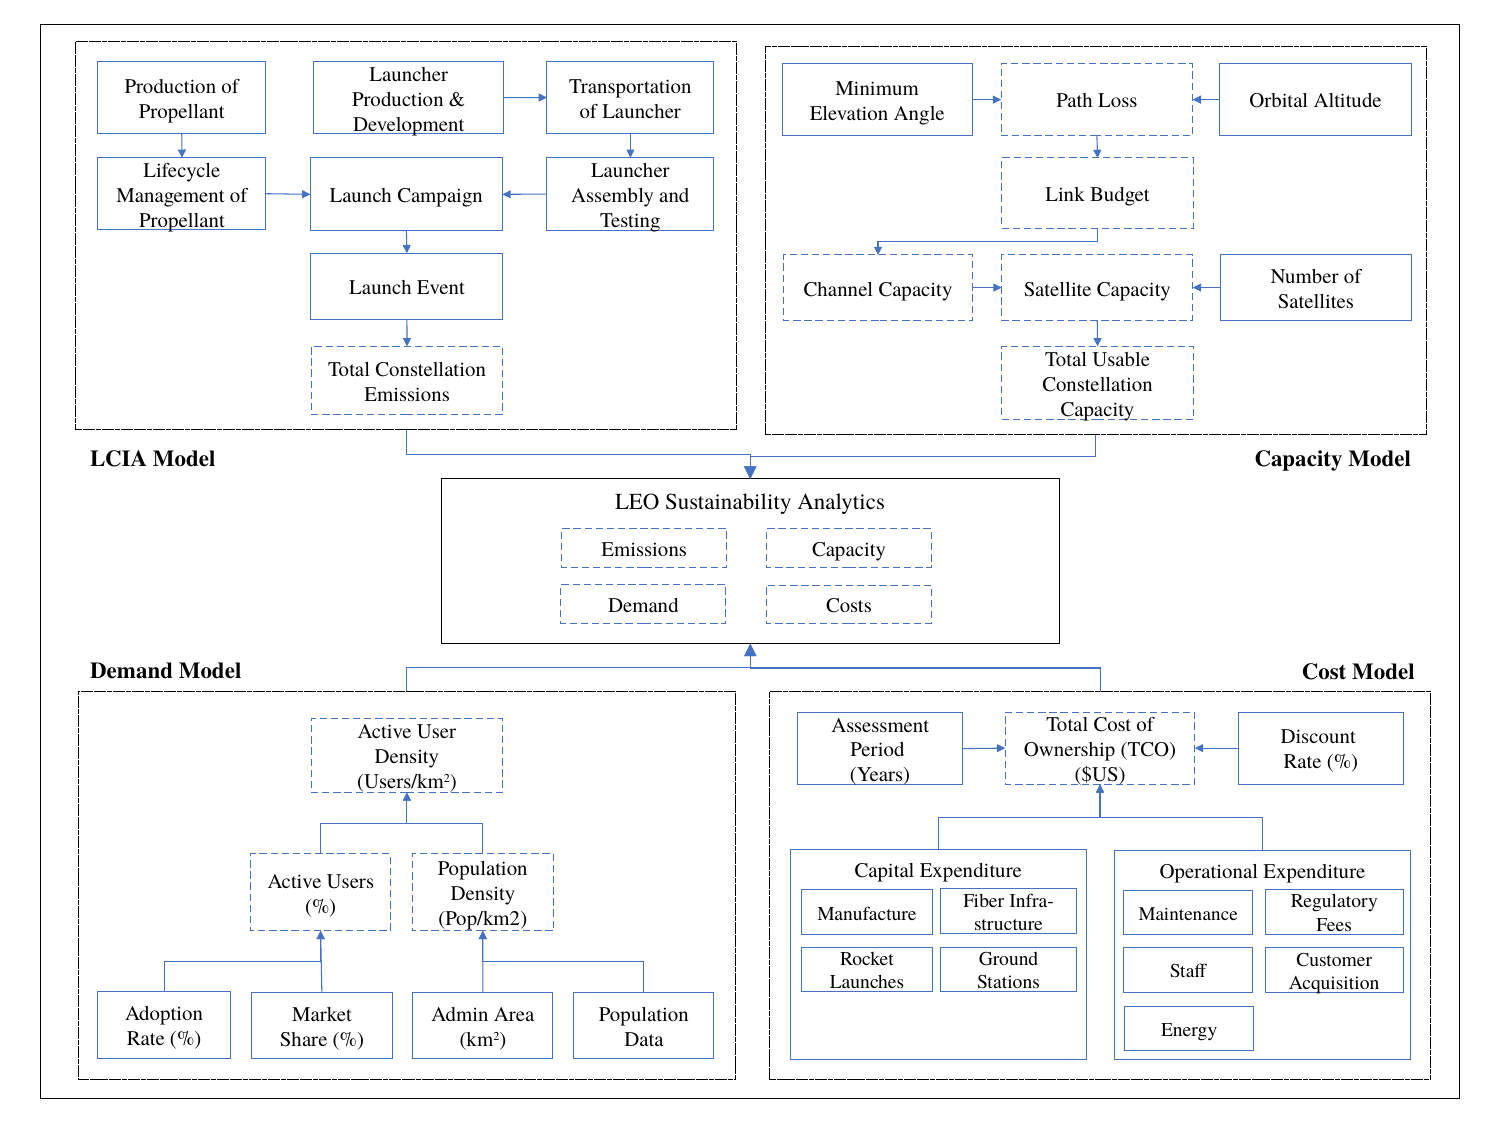

Production of Propellant
Transportation of Launcher
Launcher Production & Development
Orbital Altitude
Minimum Elevation Angle
Path Loss
Launch Campaign
Lifecycle Management of Propellant
Launcher Assembly and Testing
Link Budget
Launch Event
Channel Capacity
Satellite Capacity
Number of Satellites
Total Constellation Emissions
Total Usable Constellation Capacity
LCIA Model
Capacity Model
LEO Sustainability Analytics
Emissions
Capacity
Demand
Costs
Demand Model
Cost Model

Total Cost of Ownership (TCO) ($US)
Discount
Rate (%)
Assessment Period
(Years)
Active User Density (Users/km2)
Capital Expenditure
Operational Expenditure
Active Users (%)
Population Density (Pop/km2)
Fiber Infra-structure
Regulatory Fees
Manufacture
Maintenance
Ground Stations
Rocket Launches
Staff
Customer Acquisition
Adoption Rate (%)
Market Share (%)
Admin Area (km2)
Population Data
Energy